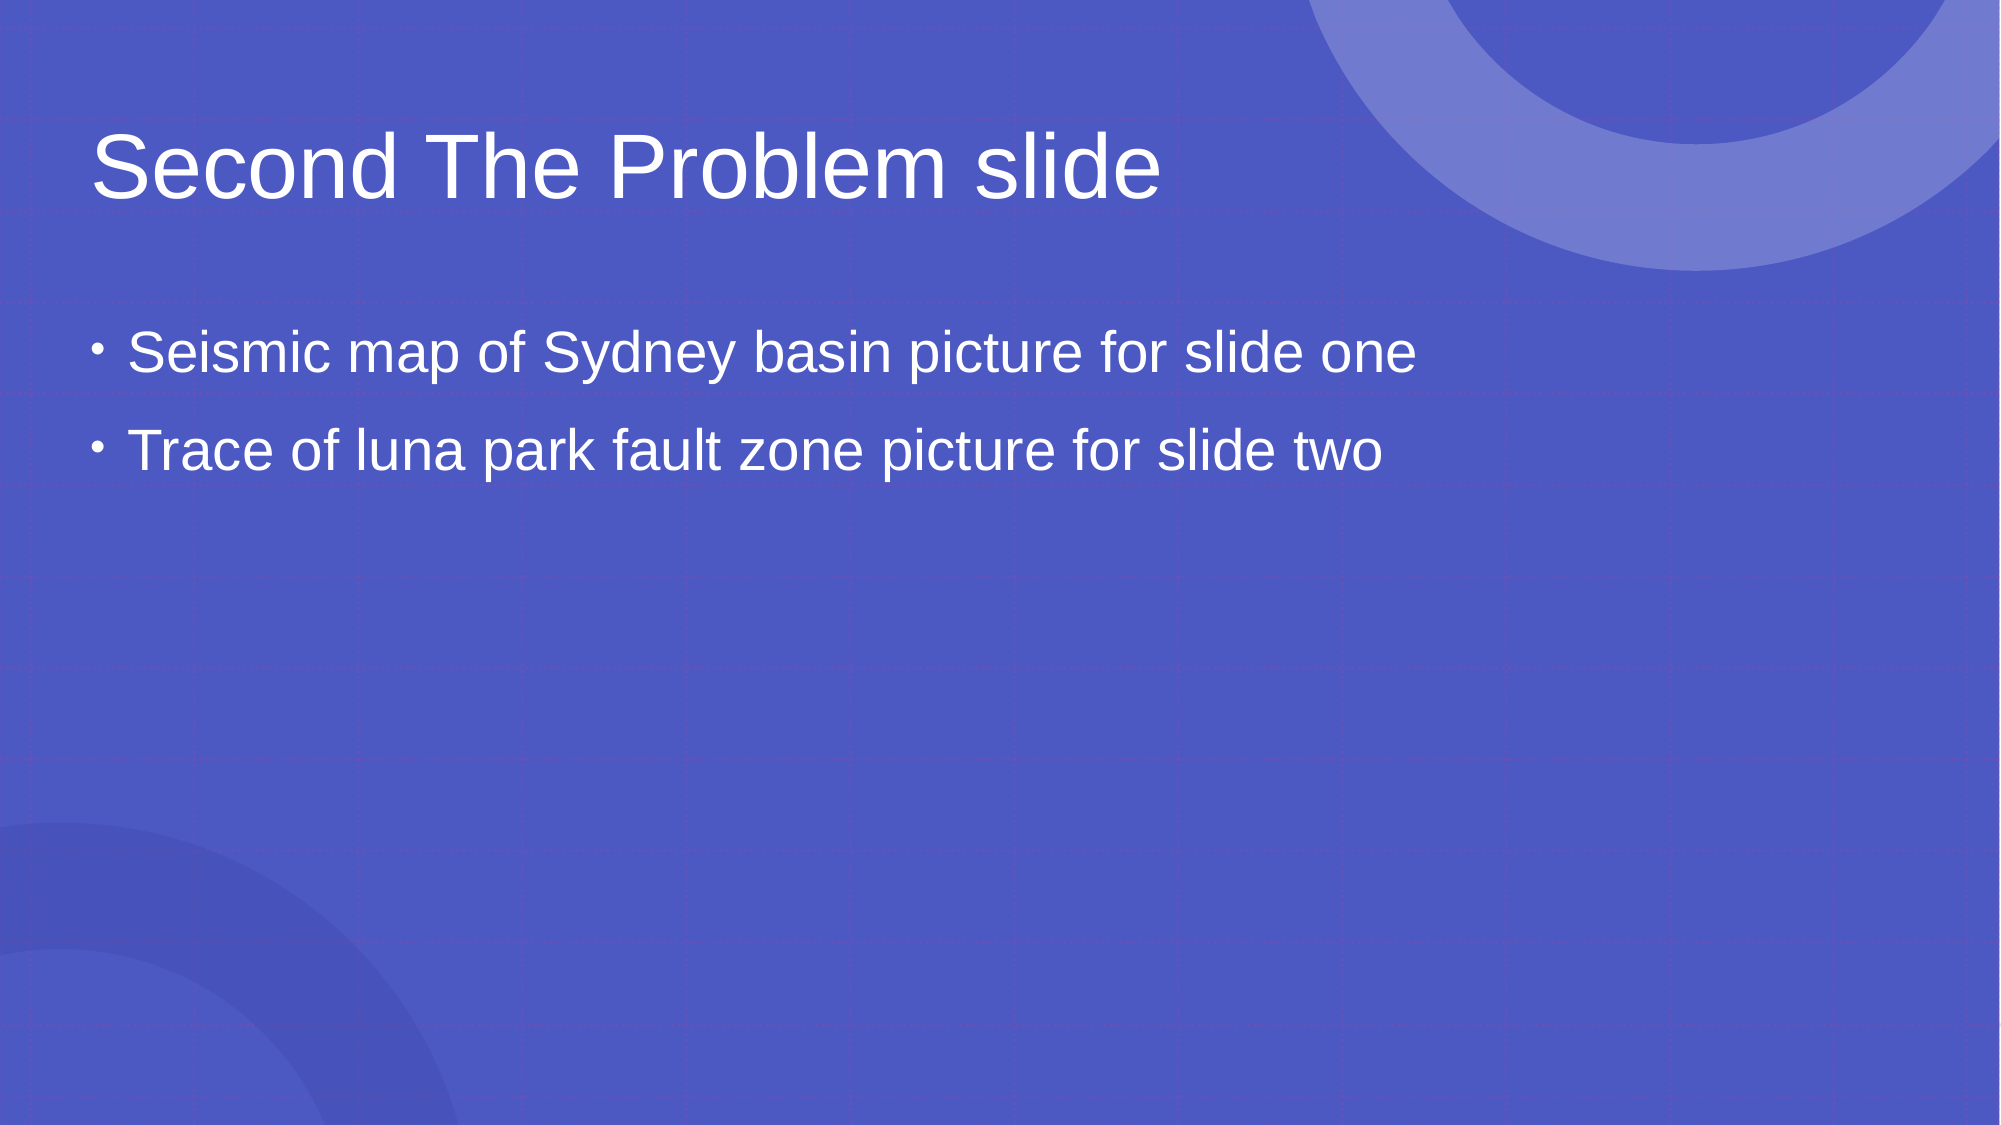

# Second The Problem slide
Seismic map of Sydney basin picture for slide one
Trace of luna park fault zone picture for slide two